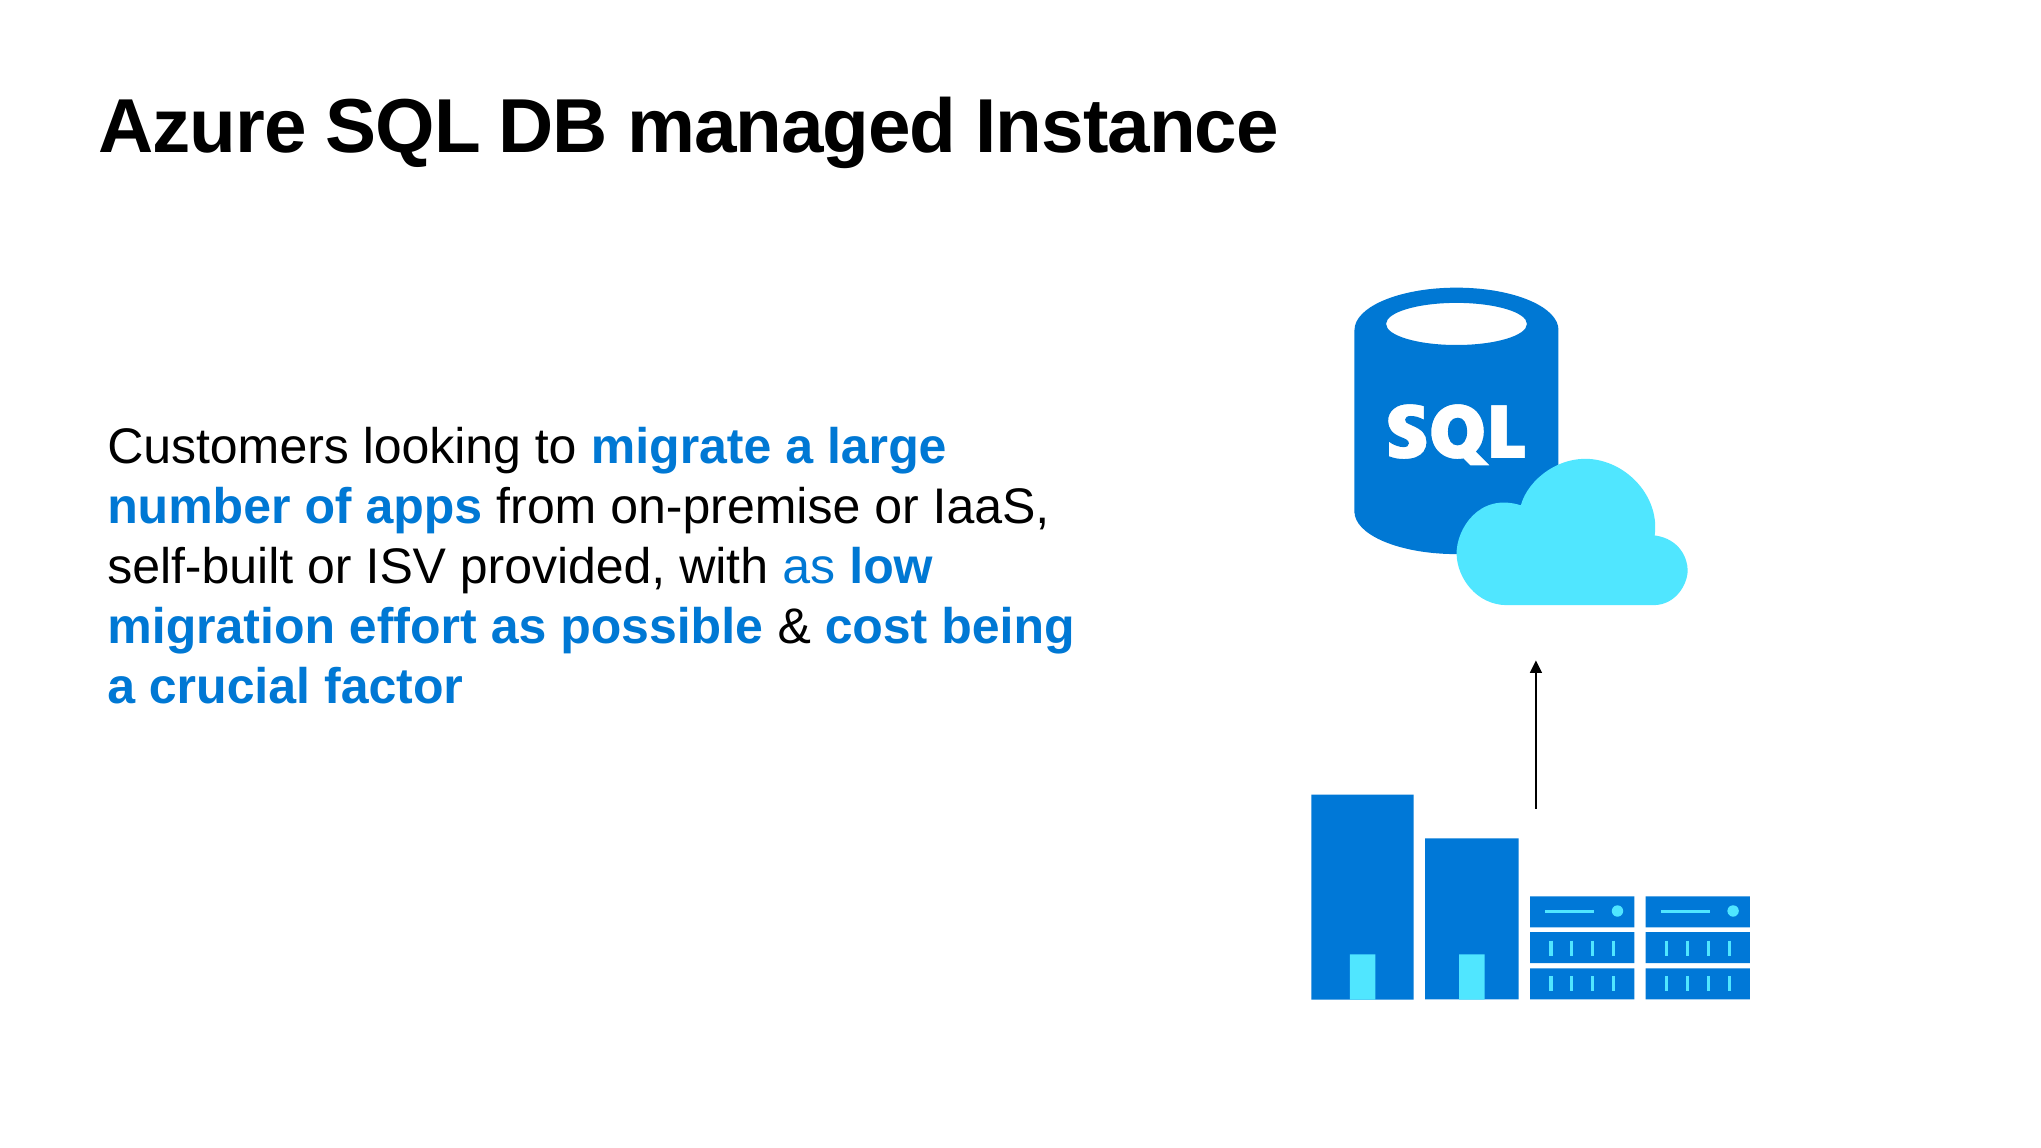

# Azure SQL DB managed Instance

Customers looking to migrate a large number of apps from on-premise or IaaS, self-built or ISV provided, with as low migration effort as possible & cost being a crucial factor